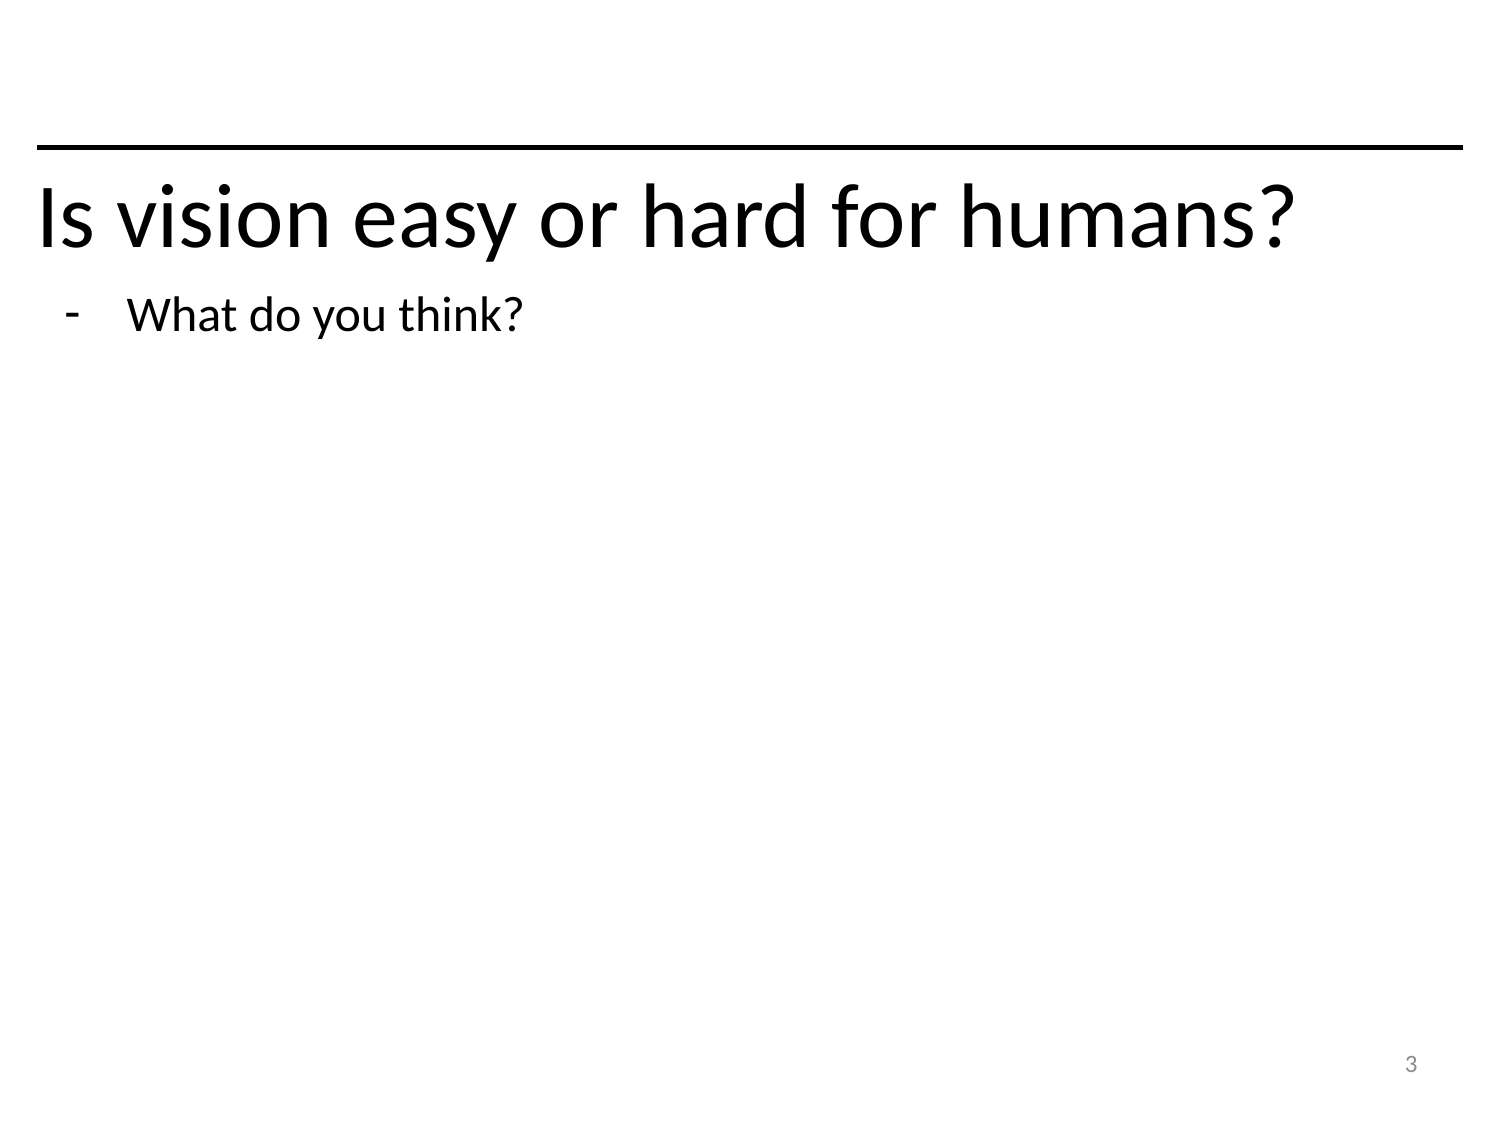

# Is vision easy or hard for humans?
What do you think?

3